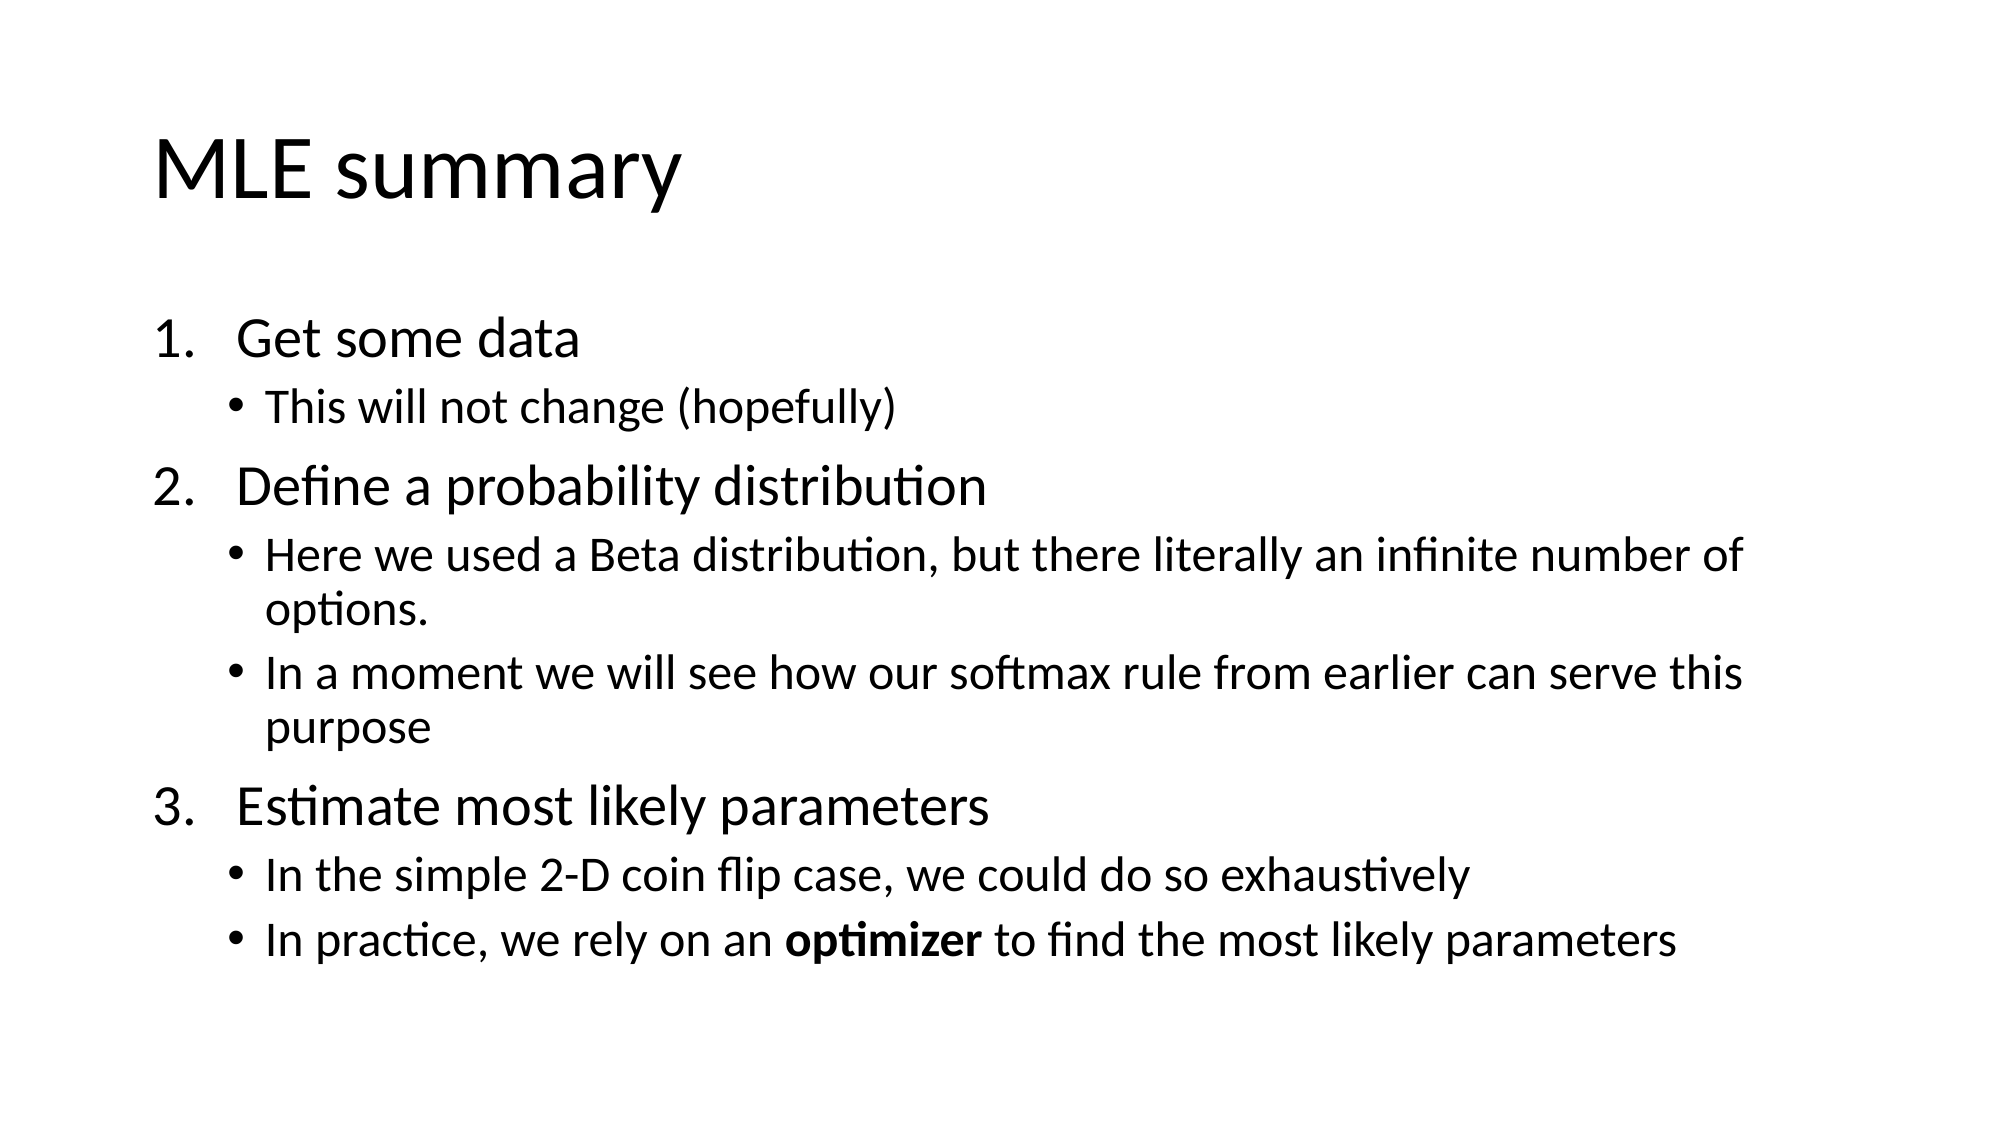

# MLE summary
Get some data
This will not change (hopefully)
Define a probability distribution
Here we used a Beta distribution, but there literally an infinite number of options.
In a moment we will see how our softmax rule from earlier can serve this purpose
Estimate most likely parameters
In the simple 2-D coin flip case, we could do so exhaustively
In practice, we rely on an optimizer to find the most likely parameters